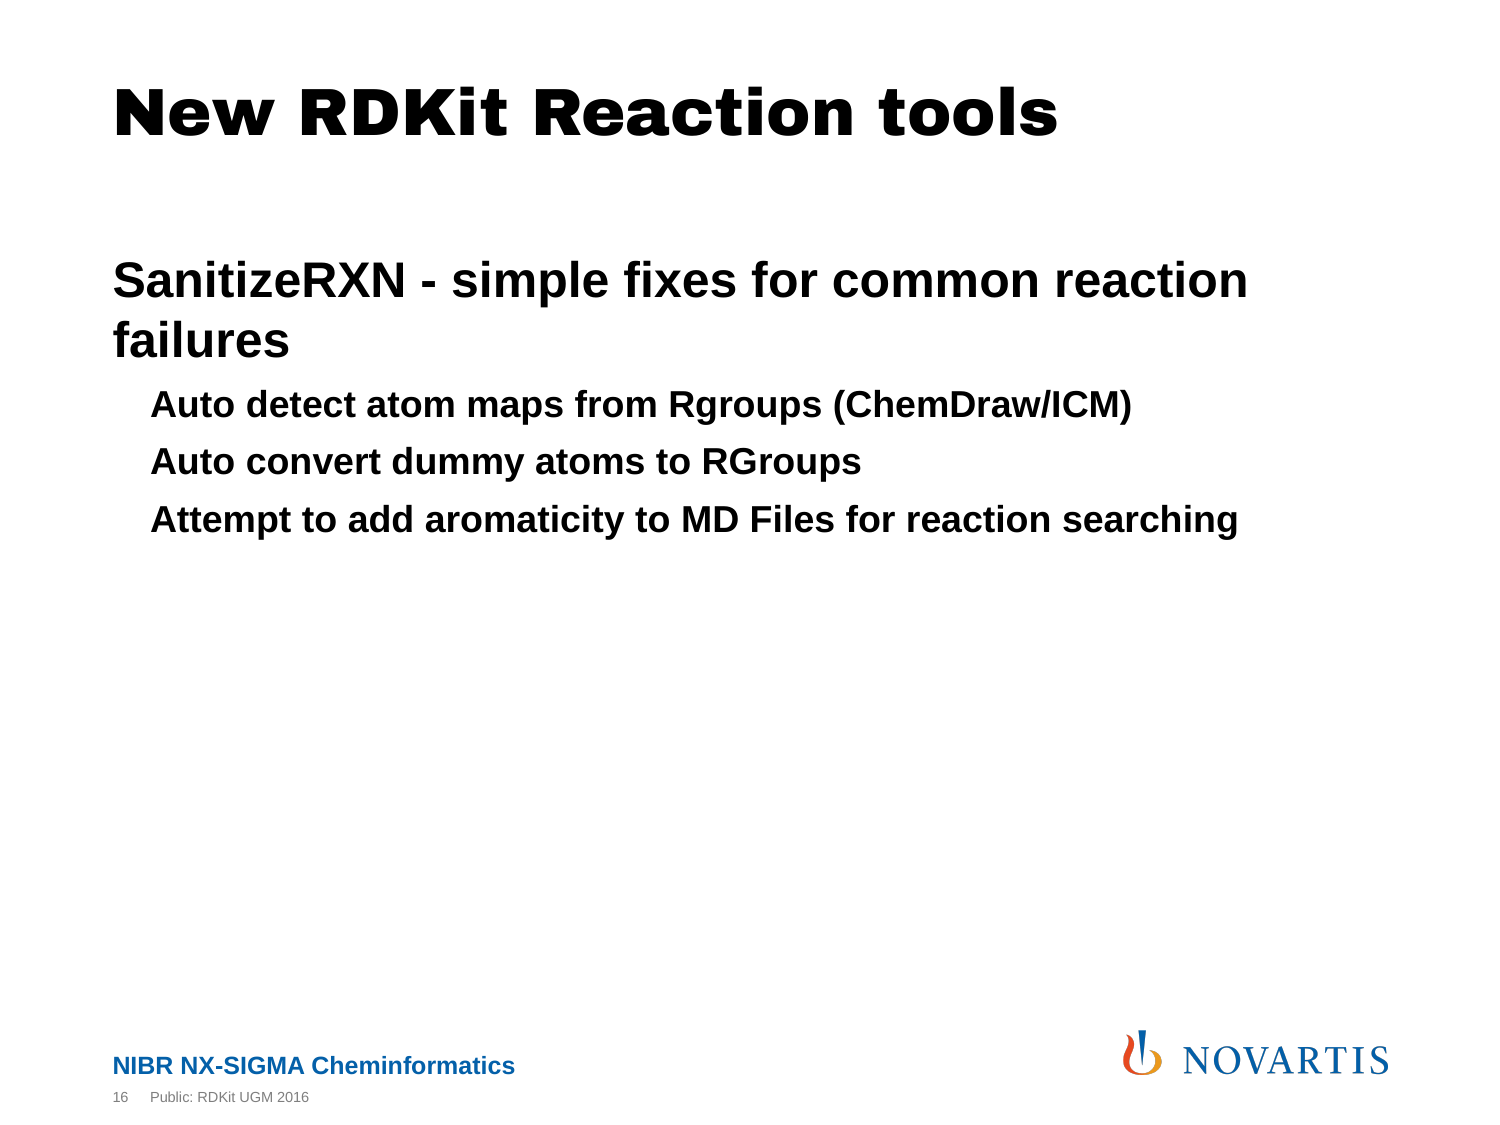

# New RDKit Reaction tools
SanitizeRXN - simple fixes for common reaction failures
Auto detect atom maps from Rgroups (ChemDraw/ICM)
Auto convert dummy atoms to RGroups
Attempt to add aromaticity to MD Files for reaction searching

16
Public: RDKit UGM 2016